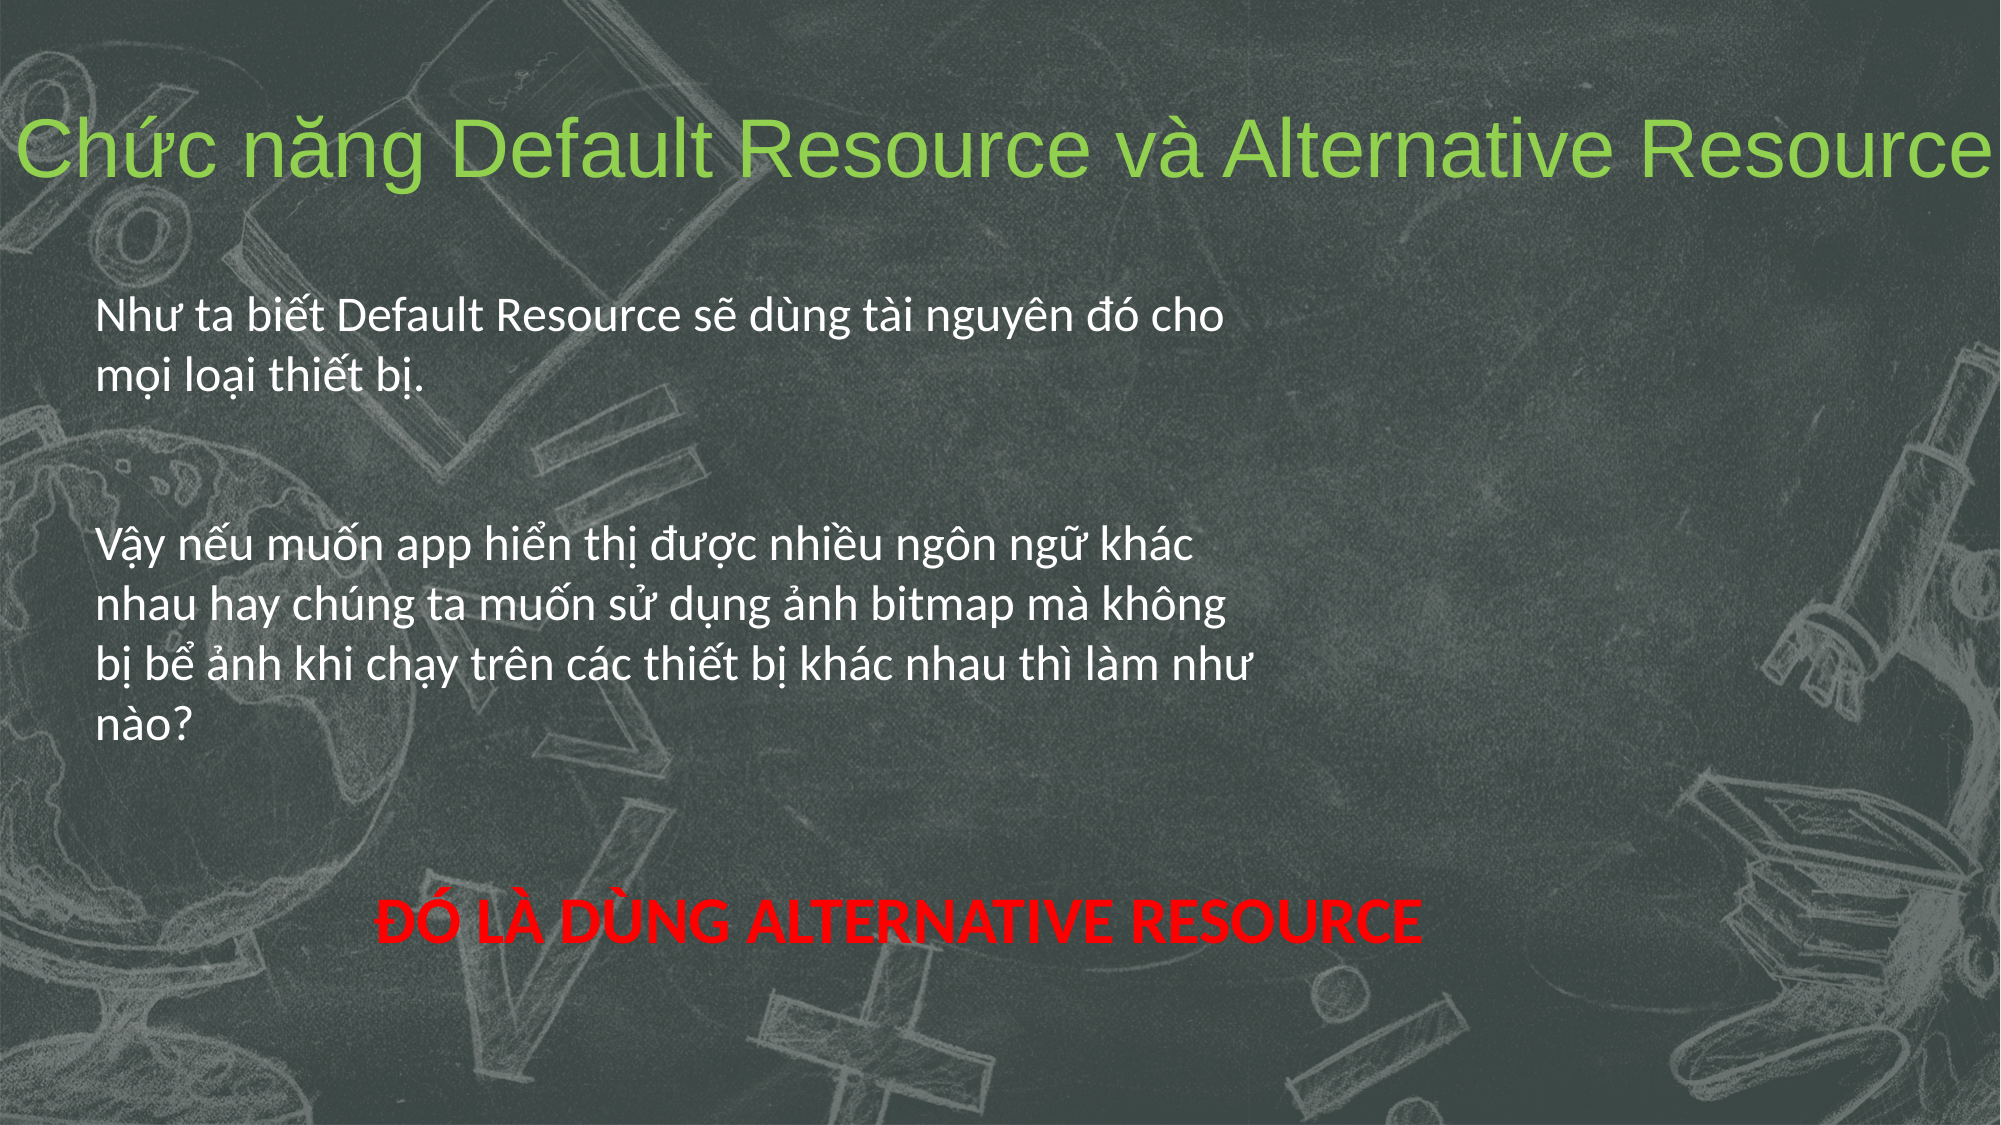

Chức năng Default Resource và Alternative Resource
Như ta biết Default Resource sẽ dùng tài nguyên đó cho mọi loại thiết bị.

Vậy nếu muốn app hiển thị được nhiều ngôn ngữ khác nhau hay chúng ta muốn sử dụng ảnh bitmap mà không bị bể ảnh khi chạy trên các thiết bị khác nhau thì làm như nào?
ĐÓ LÀ DÙNG ALTERNATIVE RESOURCE